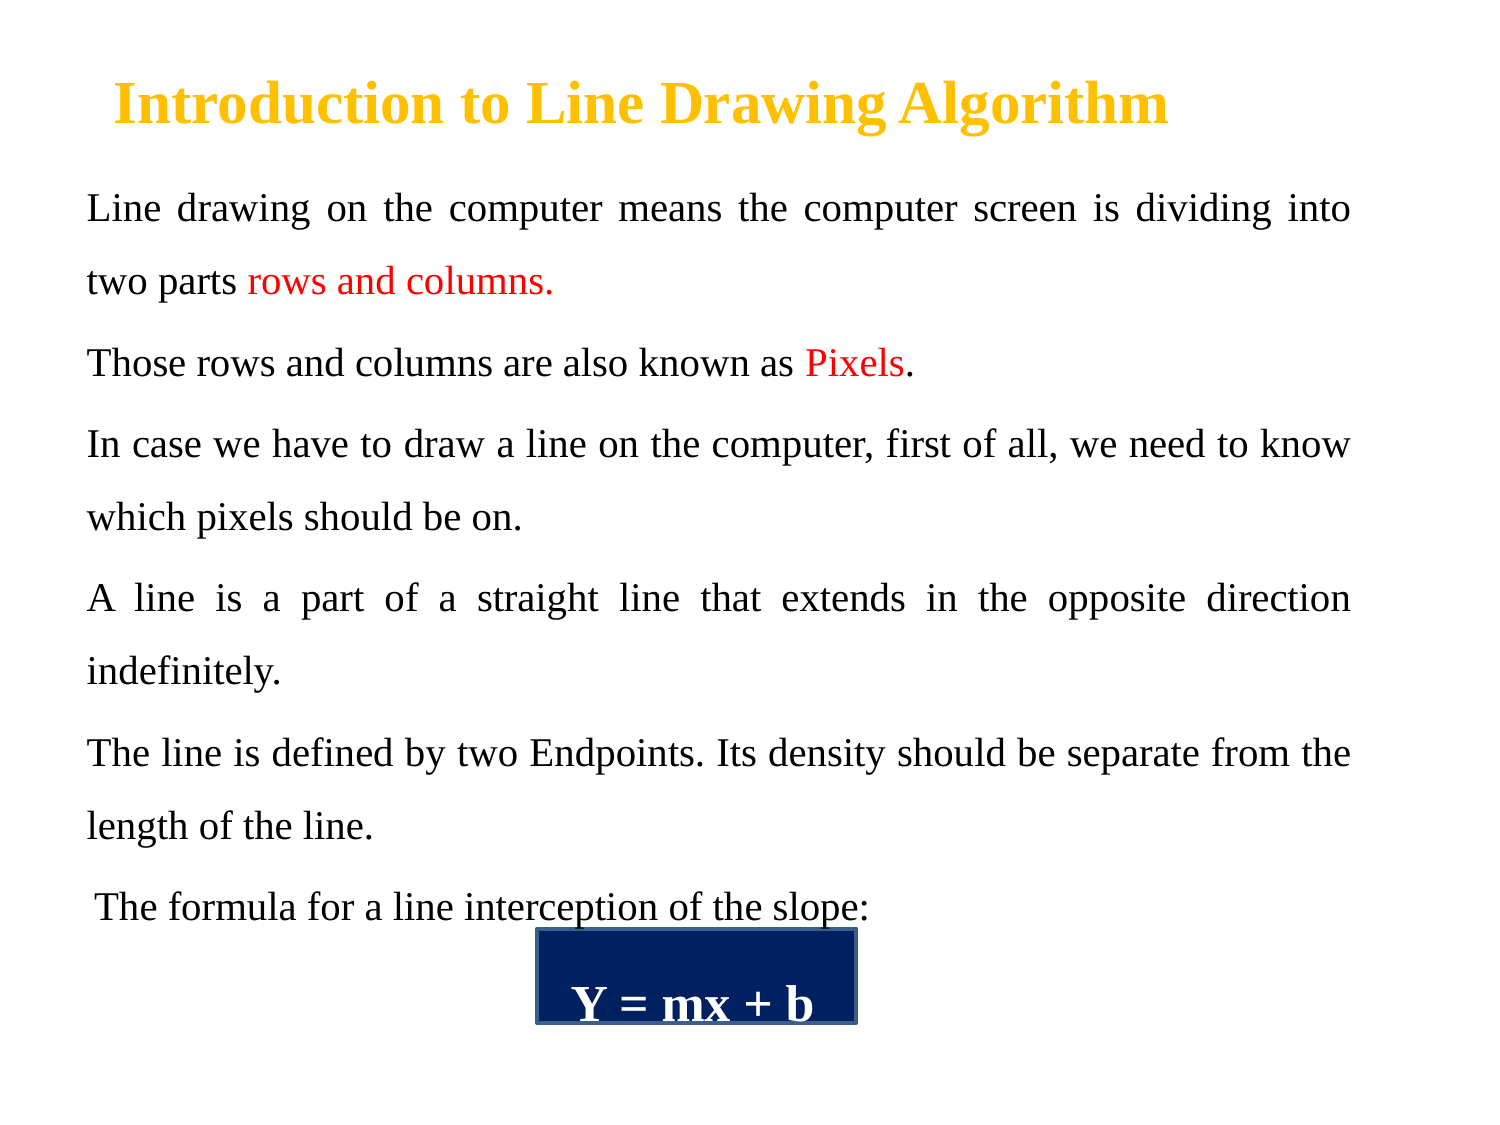

# Introduction to Line Drawing Algorithm
	Line drawing on the computer means the computer screen is dividing into two parts rows and columns.
	Those rows and columns are also known as Pixels.
	In case we have to draw a line on the computer, first of all, we need to know which pixels should be on.
	A line is a part of a straight line that extends in the opposite direction indefinitely.
	The line is defined by two Endpoints. Its density should be separate from the length of the line.
      The formula for a line interception of the slope:
Y = mx + b